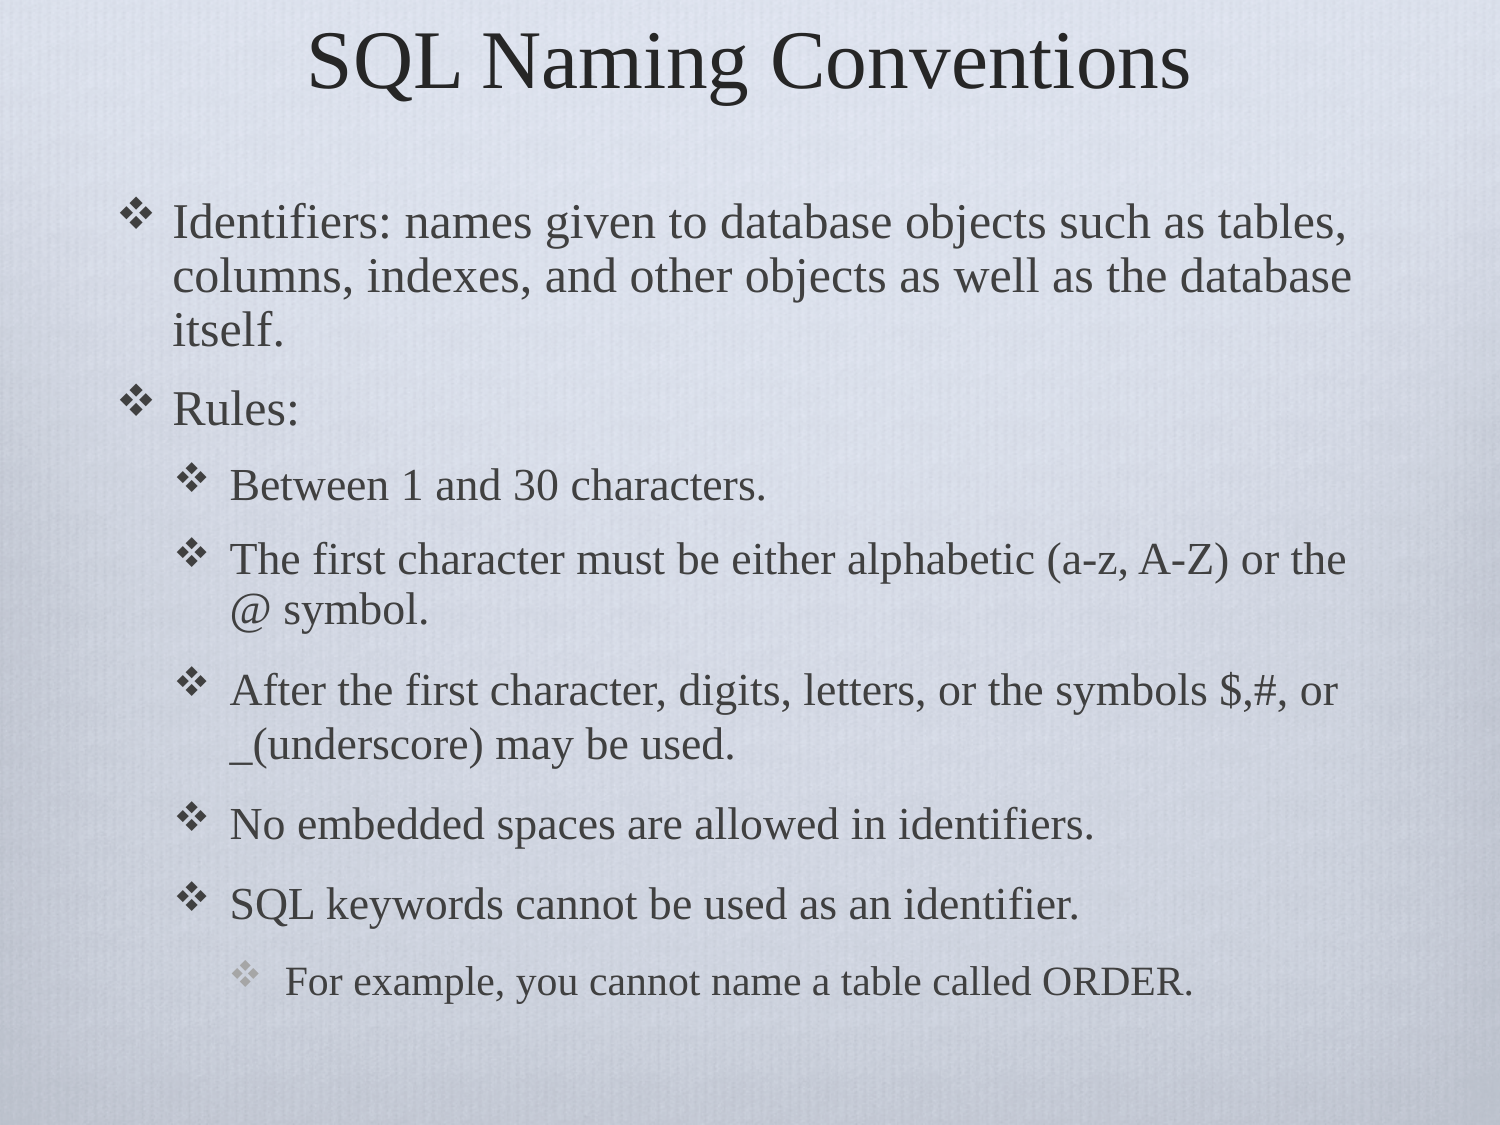

# SQL Naming Conventions
Identifiers: names given to database objects such as tables, columns, indexes, and other objects as well as the database itself.
Rules:
Between 1 and 30 characters.
The first character must be either alphabetic (a-z, A-Z) or the @ symbol.
After the first character, digits, letters, or the symbols $,#, or _(underscore) may be used.
No embedded spaces are allowed in identifiers.
SQL keywords cannot be used as an identifier.
For example, you cannot name a table called ORDER.